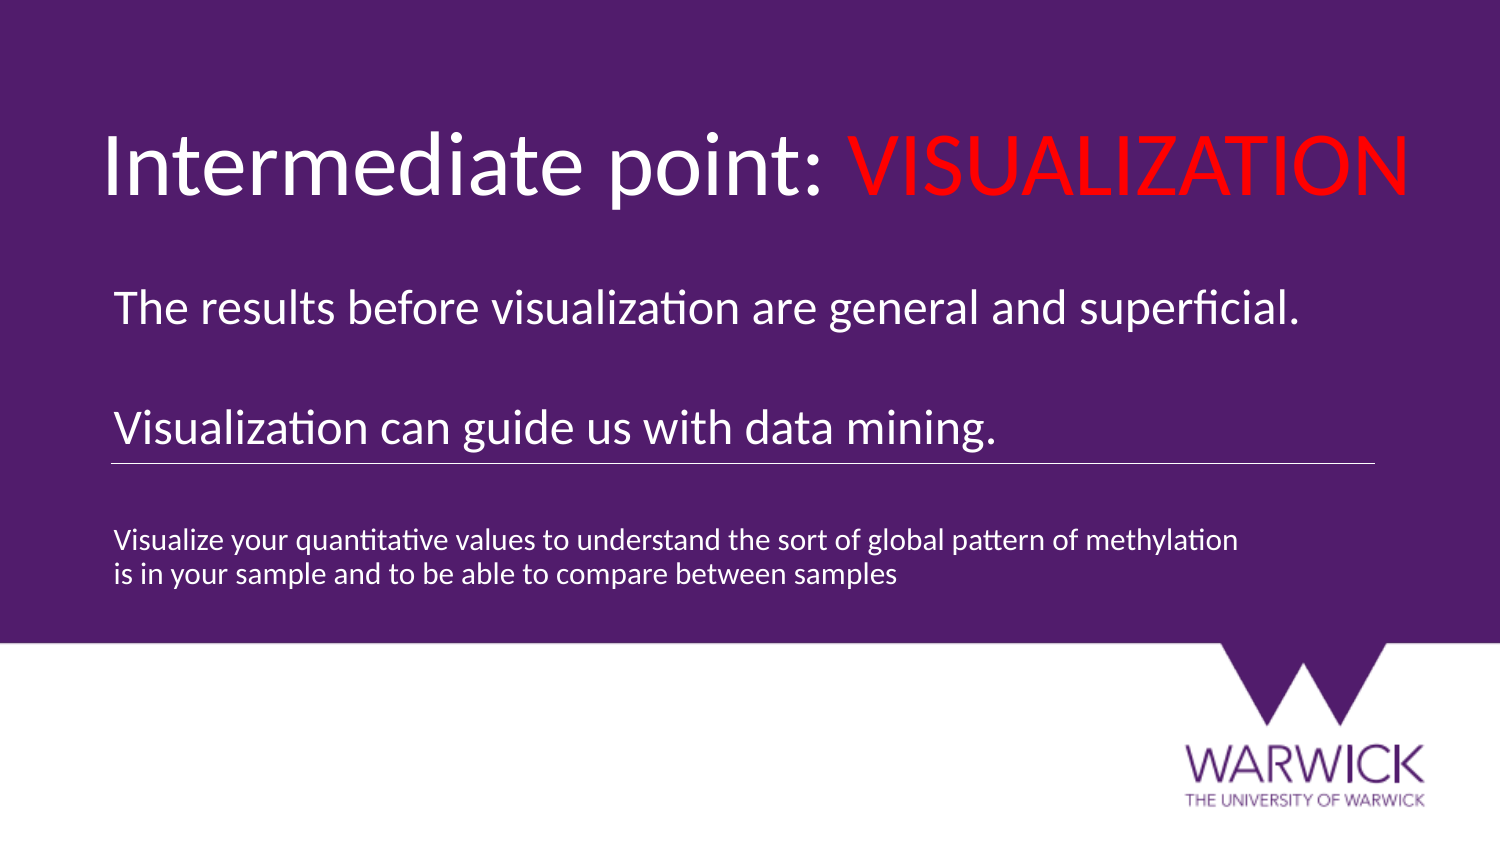

# Intermediate point: VISUALIZATION
The results before visualization are general and superficial.

Visualization can guide us with data mining.
Visualize your quantitative values to understand the sort of global pattern of methylation is in your sample and to be able to compare between samples